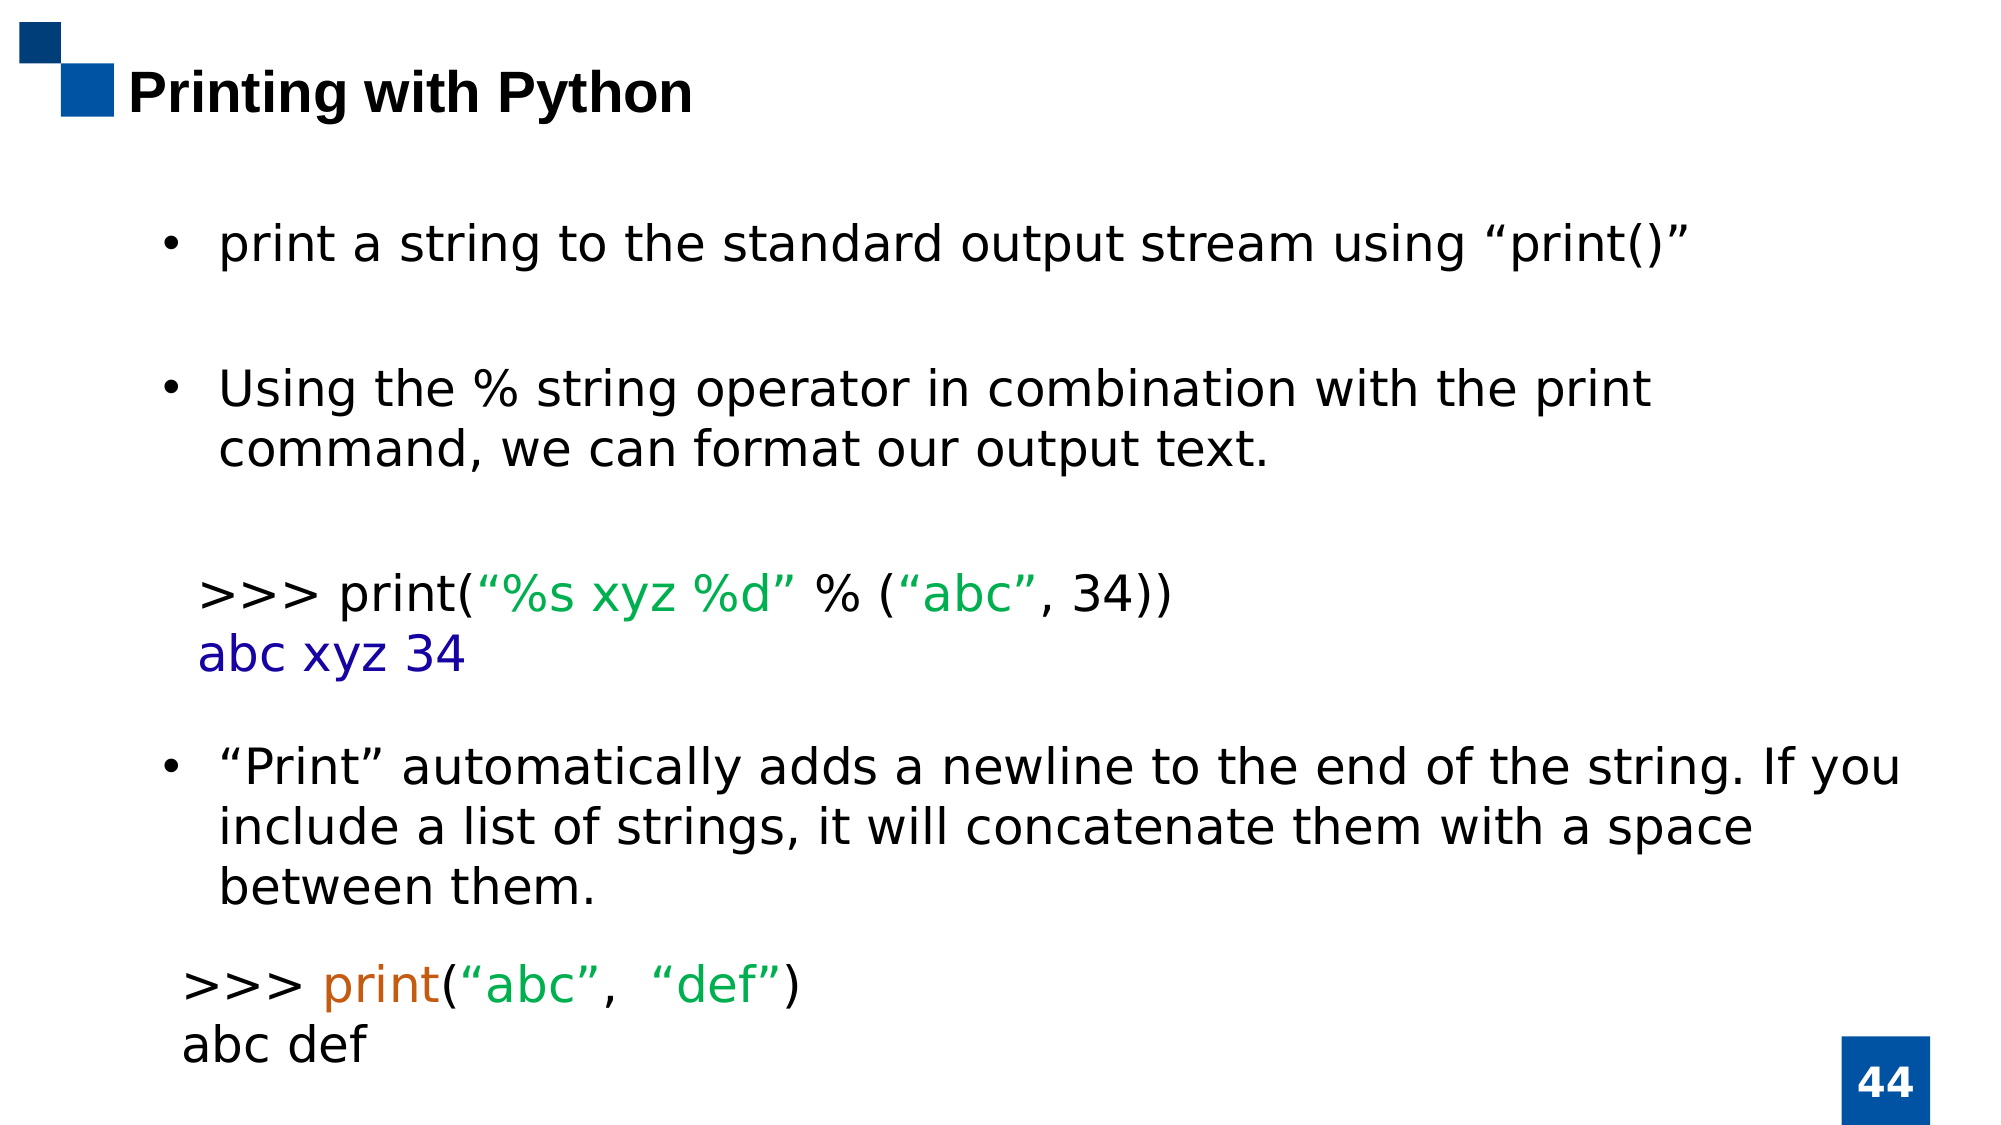

Printing with Python
print a string to the standard output stream using “print()”
Using the % string operator in combination with the print
command, we can format our output text.
>>> print(“%s xyz %d” % (“abc”, 34))
abc xyz 34
“Print” automatically adds a newline to the end of the string. If you
include a list of strings, it will concatenate them with a space
between them.
>>> print(“abc”,  “def”)
abc def
44